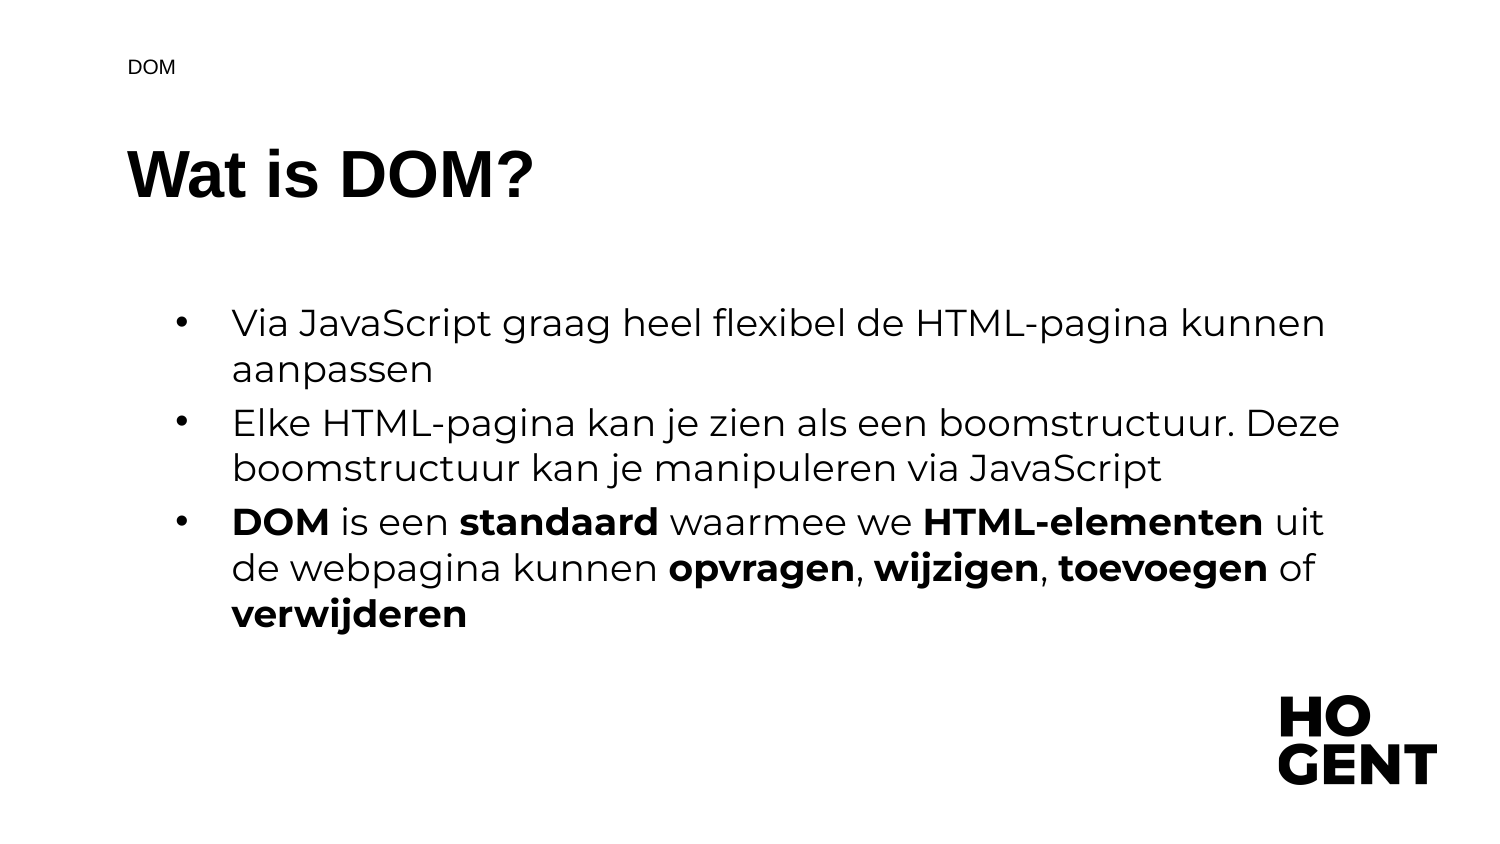

DOM
Wat is DOM?
Via JavaScript graag heel flexibel de HTML-pagina kunnen aanpassen
Elke HTML-pagina kan je zien als een boomstructuur. Deze boomstructuur kan je manipuleren via JavaScript
DOM is een standaard waarmee we HTML-elementen uit de webpagina kunnen opvragen, wijzigen, toevoegen of verwijderen